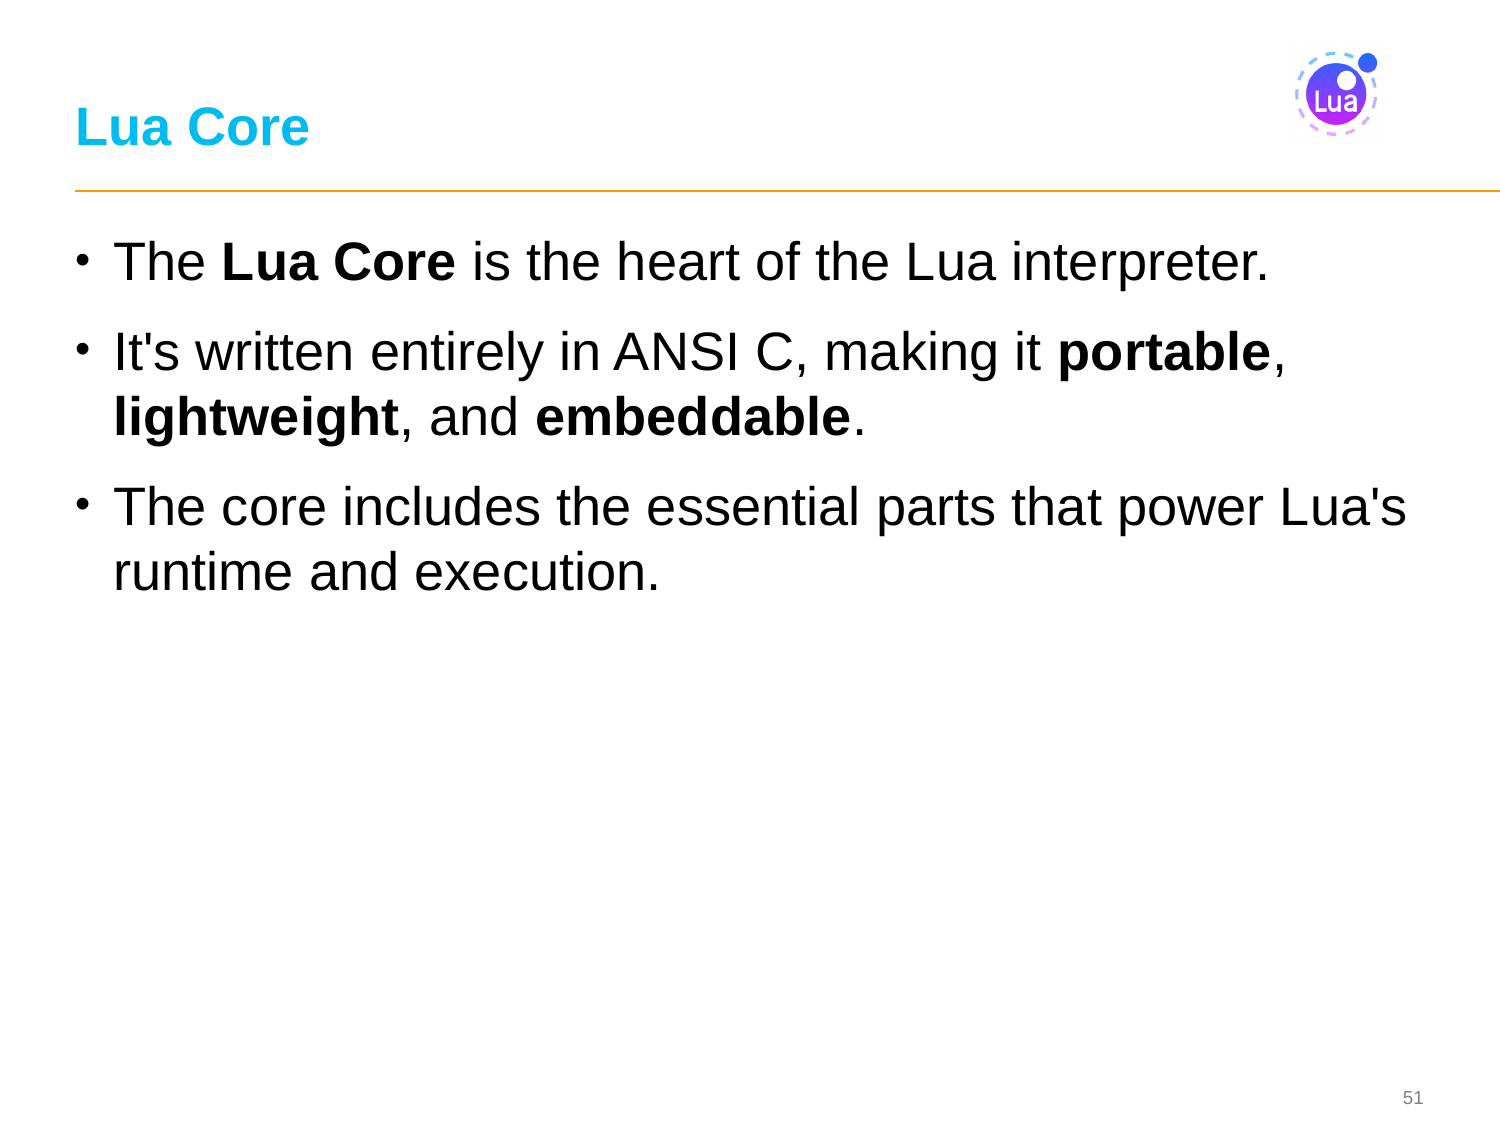

# Lua Core
The Lua Core is the heart of the Lua interpreter.
It's written entirely in ANSI C, making it portable, lightweight, and embeddable.
The core includes the essential parts that power Lua's runtime and execution.